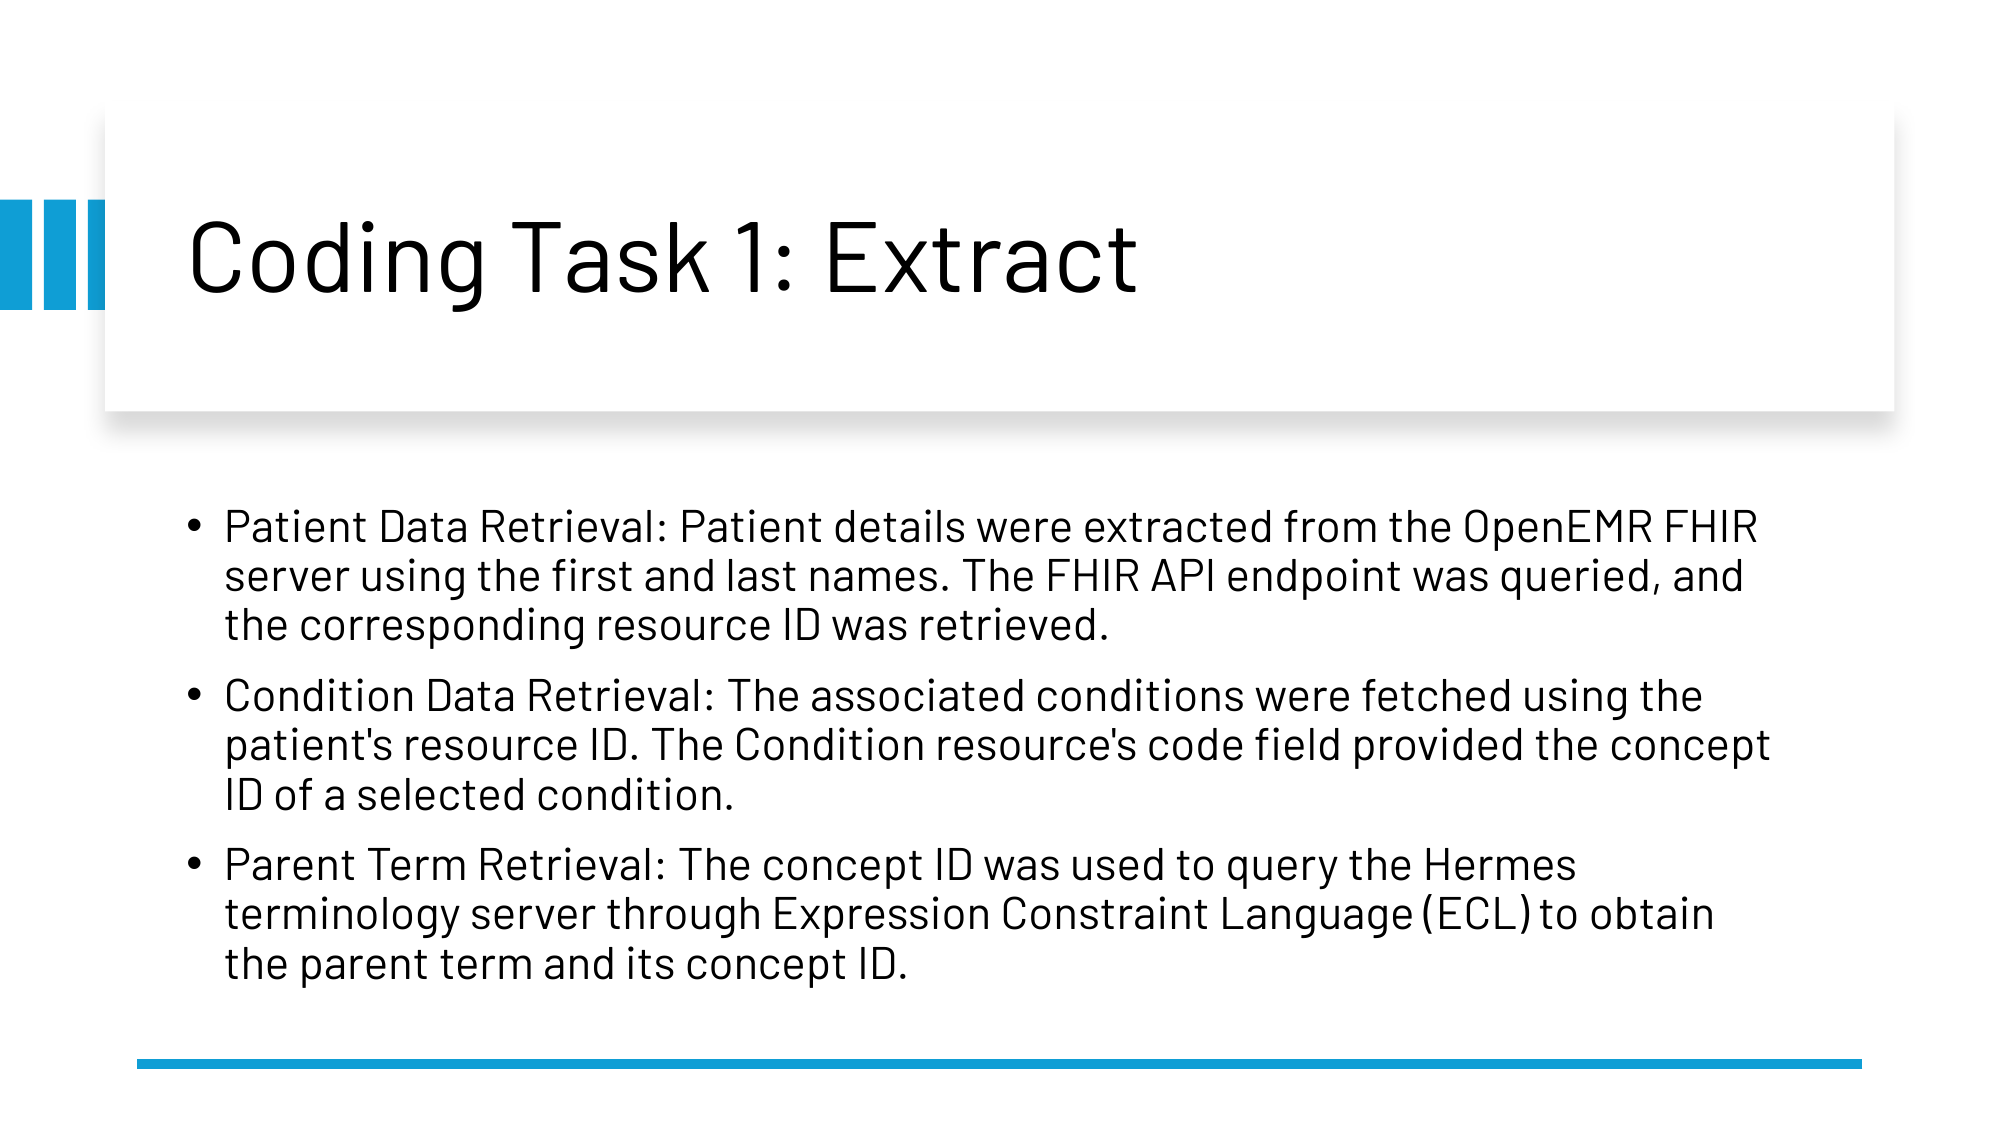

# Coding Task 1: Extract

Patient Data Retrieval: Patient details were extracted from the OpenEMR FHIR server using the first and last names. The FHIR API endpoint was queried, and the corresponding resource ID was retrieved.
Condition Data Retrieval: The associated conditions were fetched using the patient's resource ID. The Condition resource's code field provided the concept ID of a selected condition.
Parent Term Retrieval: The concept ID was used to query the Hermes terminology server through Expression Constraint Language (ECL) to obtain the parent term and its concept ID.